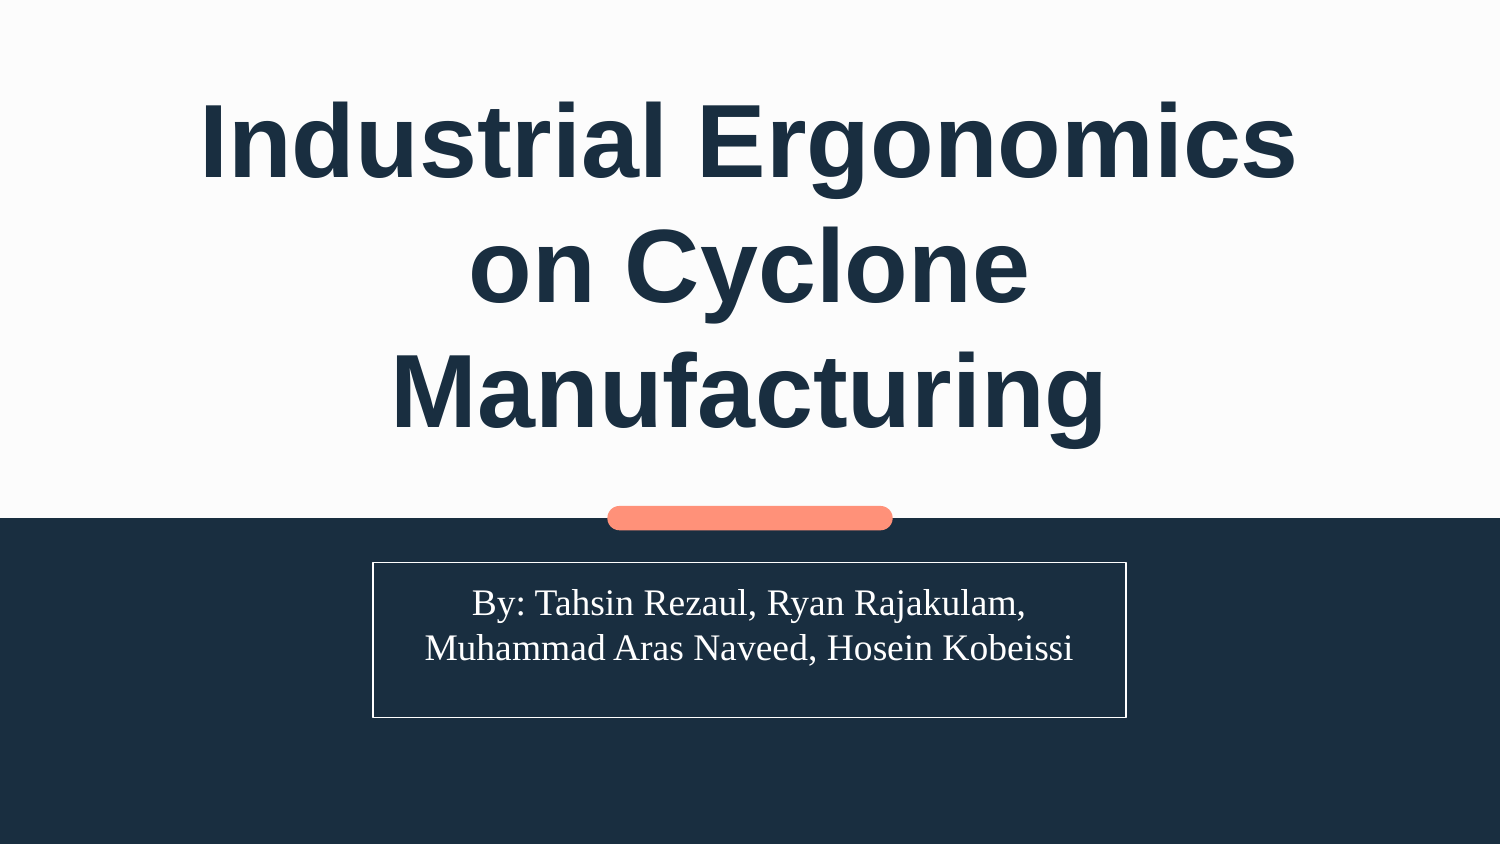

# Industrial Ergonomics on Cyclone Manufacturing
By: Tahsin Rezaul, Ryan Rajakulam, Muhammad Aras Naveed, Hosein Kobeissi